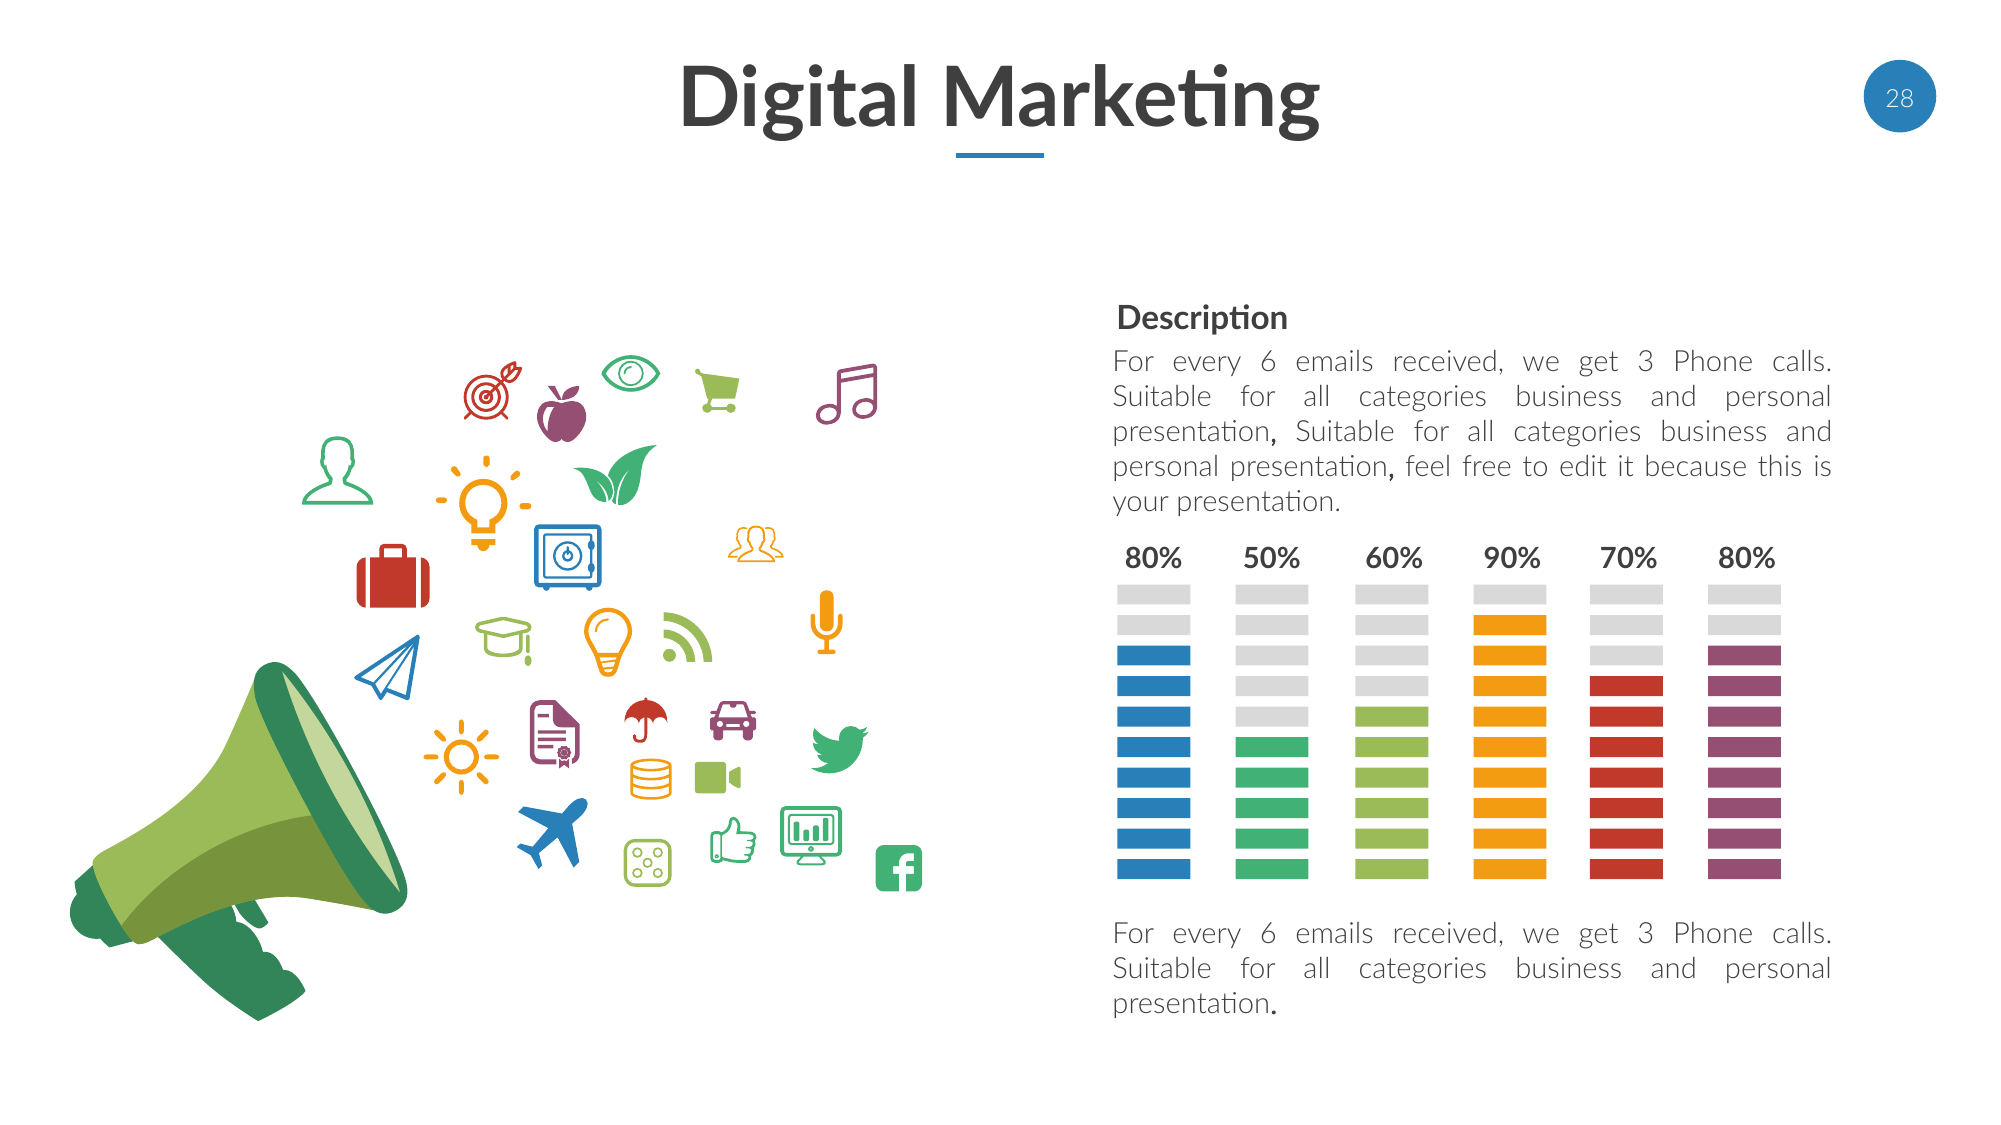

# Digital Marketing
28
Description
For every 6 emails received, we get 3 Phone calls. Suitable for all categories business and personal presentation, Suitable for all categories business and personal presentation, feel free to edit it because this is your presentation.

80%
50%
60%
90%
70%
80%

For every 6 emails received, we get 3 Phone calls. Suitable for all categories business and personal presentation.